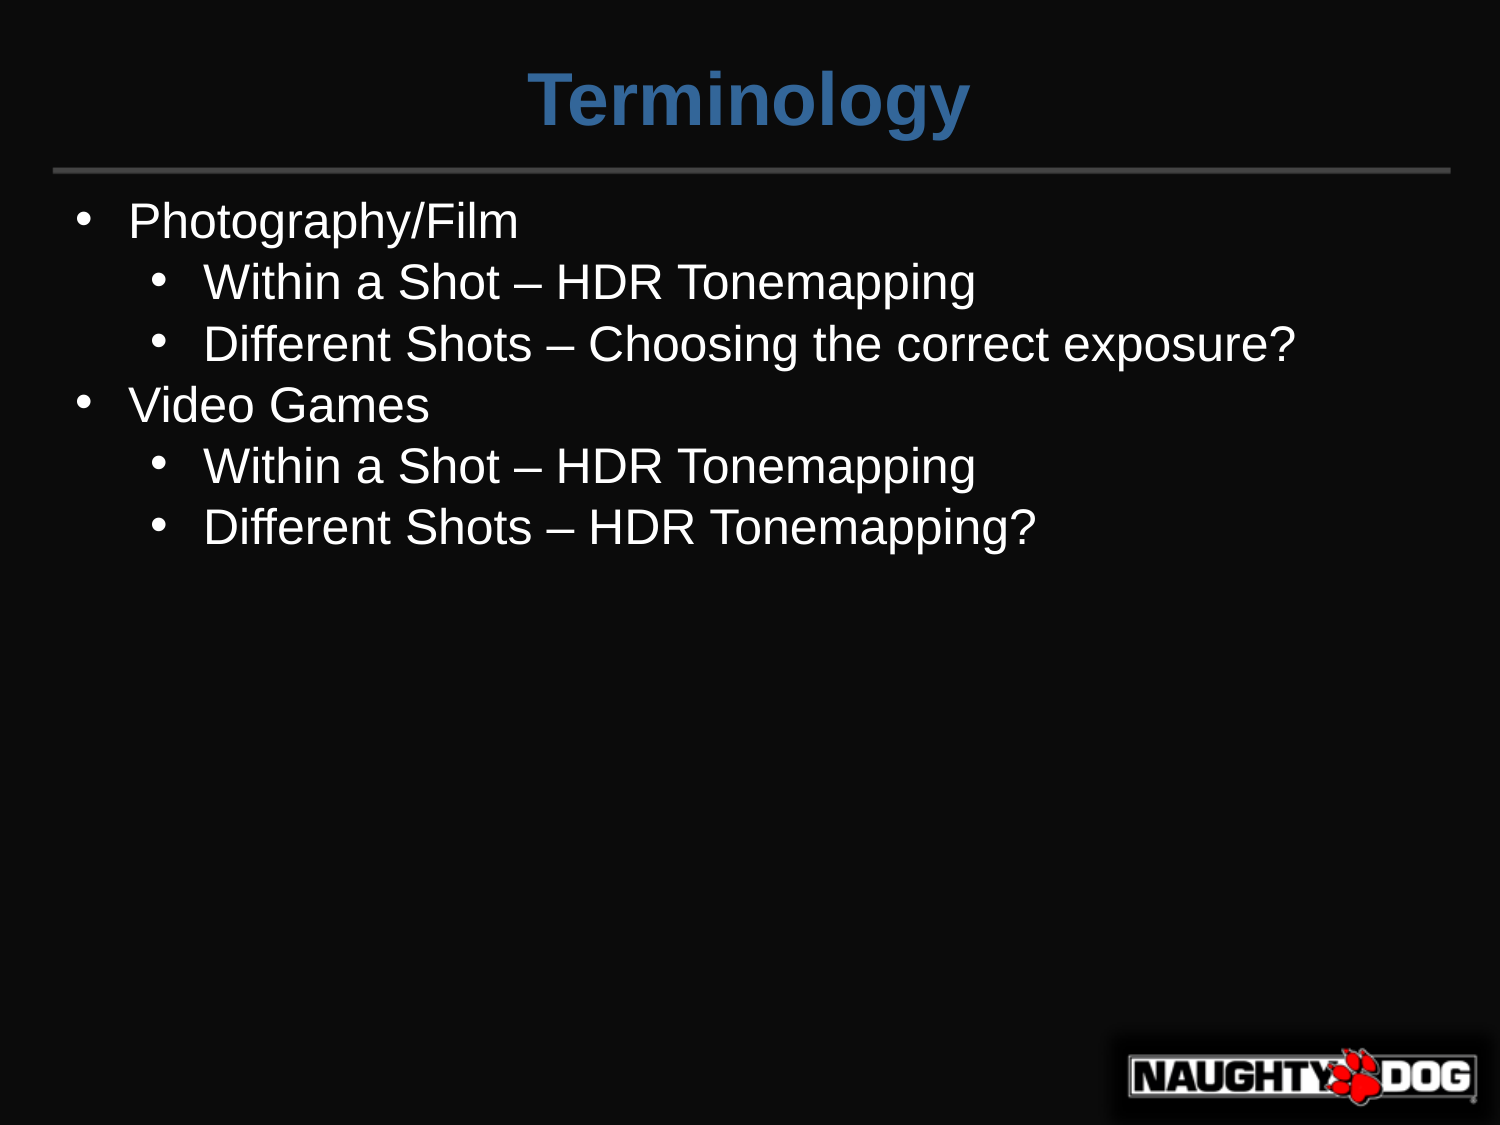

Terminology
Photography/Film
Within a Shot – HDR Tonemapping
Different Shots – Choosing the correct exposure?
Video Games
Within a Shot – HDR Tonemapping
Different Shots – HDR Tonemapping?